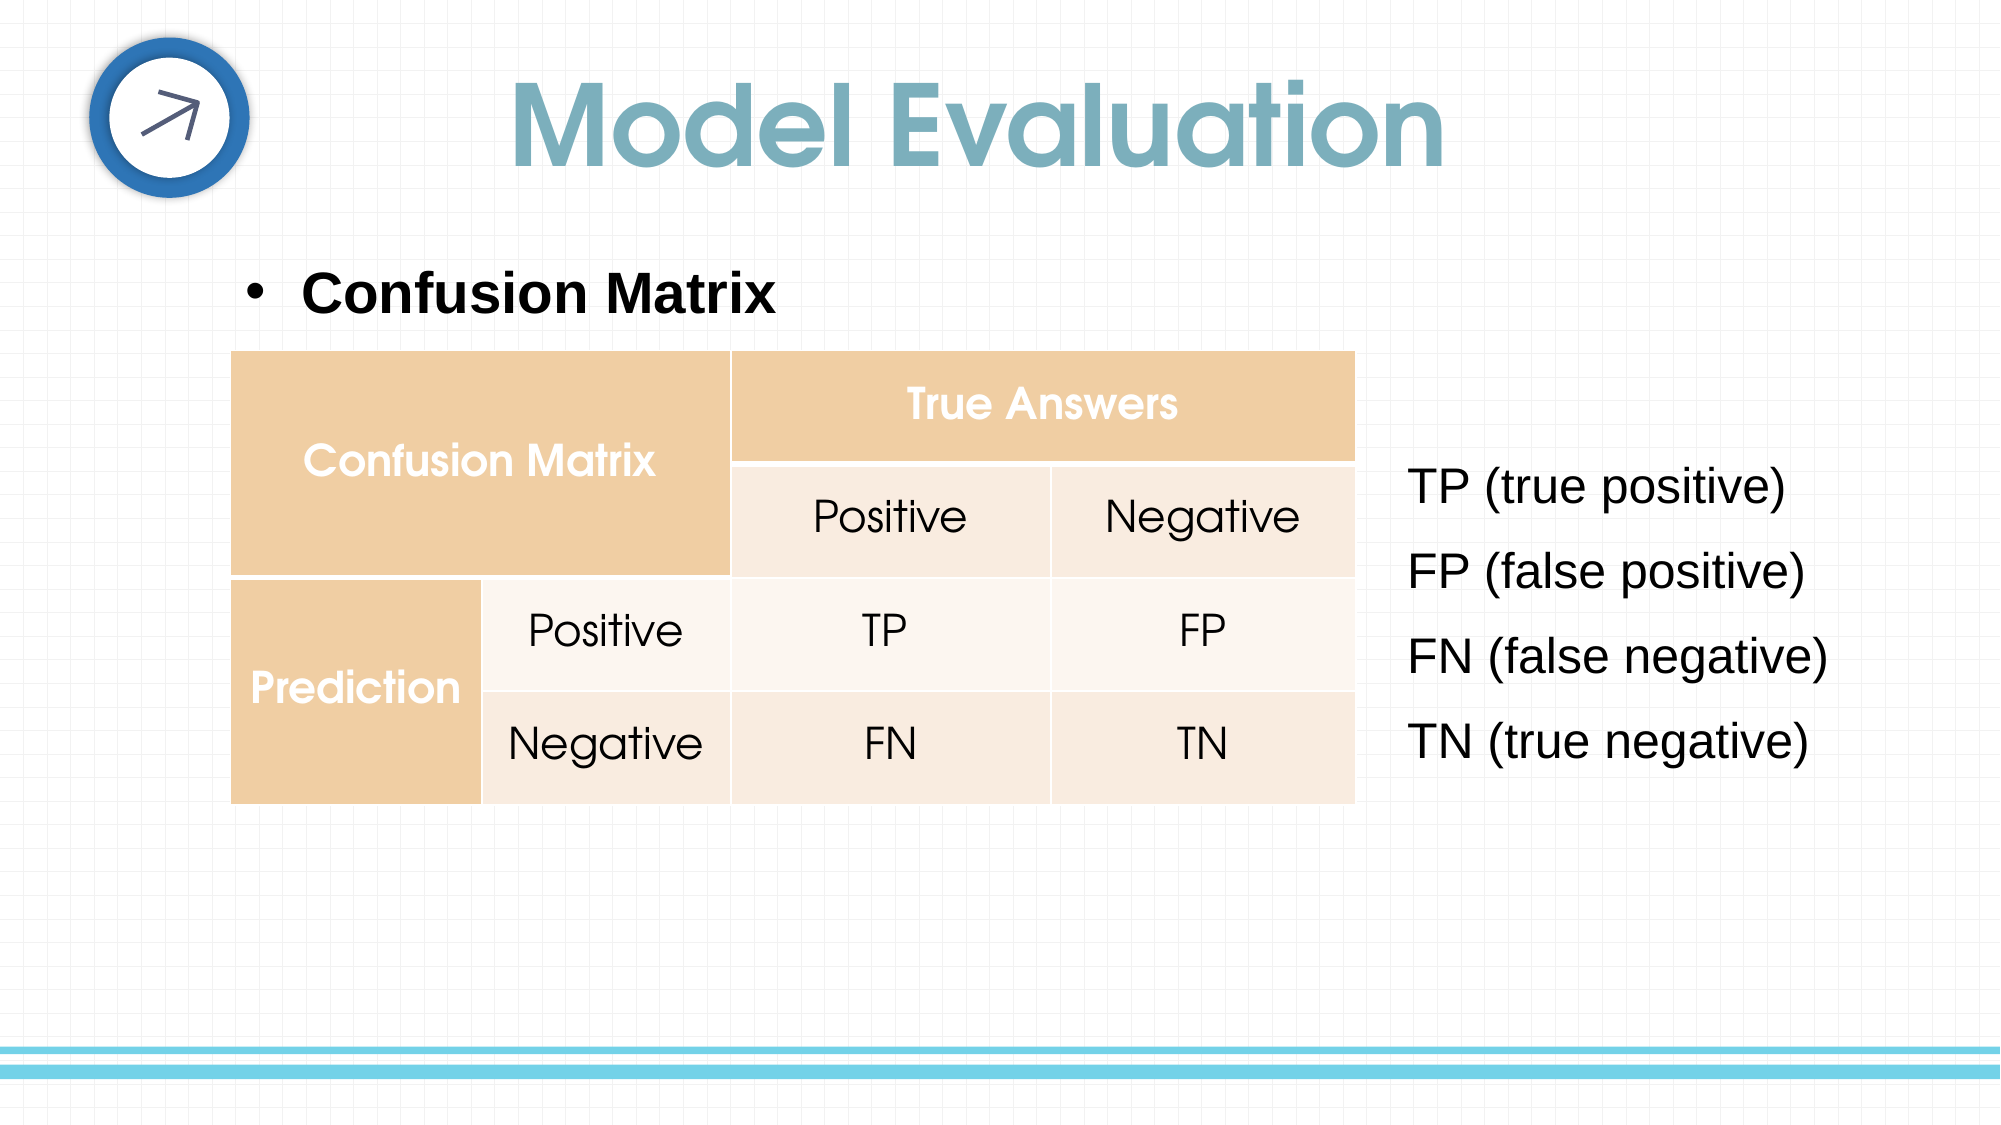

Model Evaluation
Confusion Matrix
| Confusion Matrix |  | True Answers |  |
| --- | --- | --- | --- |
|  |  | Positive | Negative |
| Prediction | Positive | TP | FP |
|  | Negative | FN | TN |
TP (true positive)
FP (false positive)
FN (false negative)
TN (true negative)